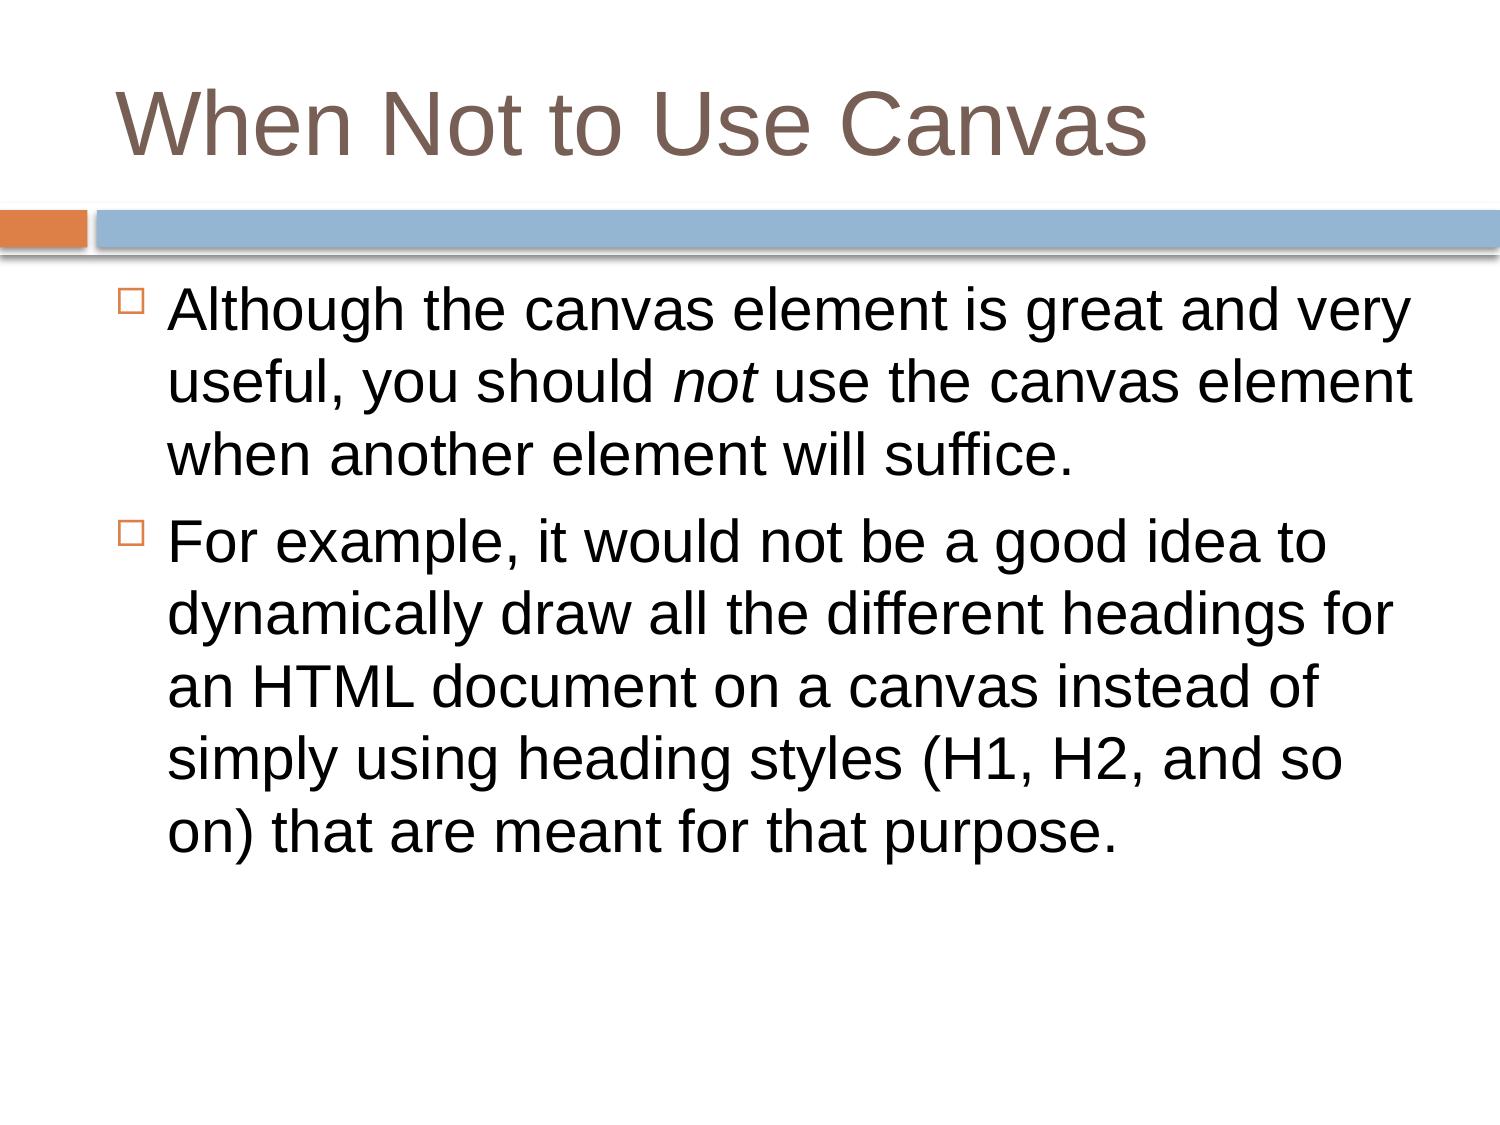

# When Not to Use Canvas
Although the canvas element is great and very useful, you should not use the canvas element when another element will suffice.
For example, it would not be a good idea to dynamically draw all the different headings for an HTML document on a canvas instead of simply using heading styles (H1, H2, and so on) that are meant for that purpose.